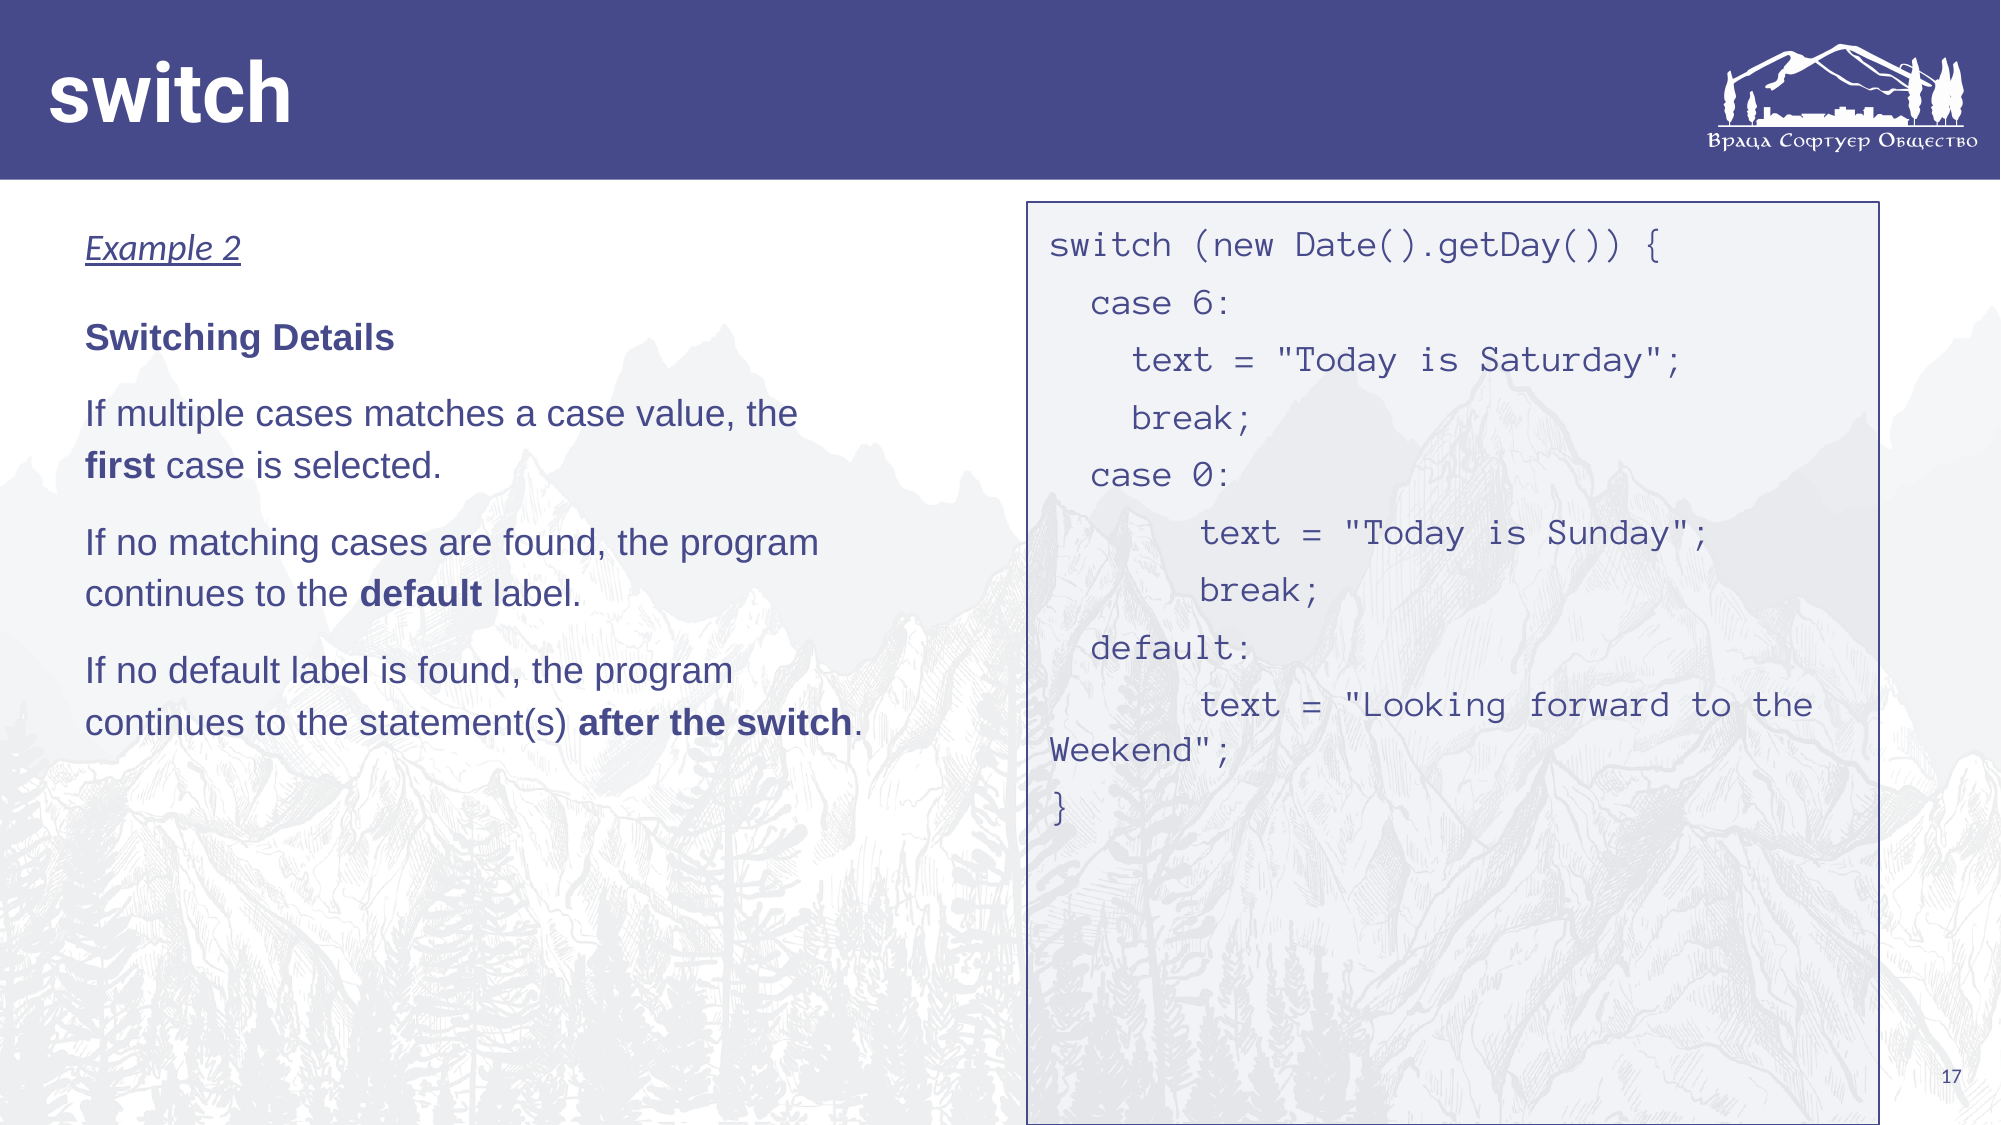

# switch
Example 2
Switching Details
If multiple cases matches a case value, the first case is selected.
If no matching cases are found, the program continues to the default label.
If no default label is found, the program continues to the statement(s) after the switch.

switch (new Date().getDay()) {
  case 6:
    text = "Today is Saturday";
    break;
  case 0:
	text = "Today is Sunday";
	break;
  default:
	text = "Looking forward to the Weekend";
}

17